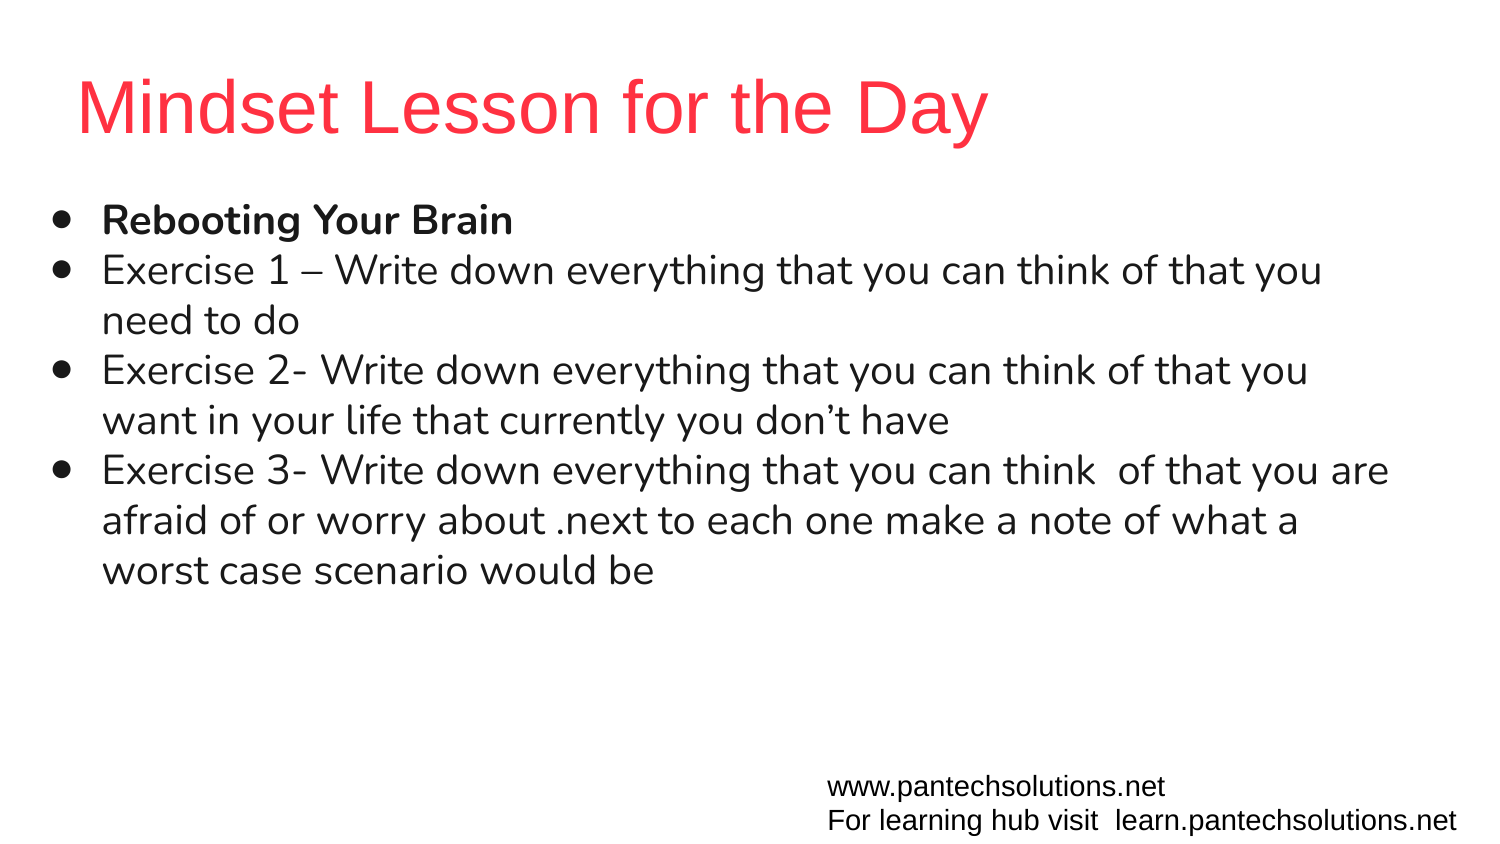

# Mindset Lesson for the Day
Rebooting Your Brain
Exercise 1 – Write down everything that you can think of that you need to do
Exercise 2- Write down everything that you can think of that you want in your life that currently you don’t have
Exercise 3- Write down everything that you can think  of that you are afraid of or worry about .next to each one make a note of what a worst case scenario would be
www.pantechsolutions.net
For learning hub visit  learn.pantechsolutions.net